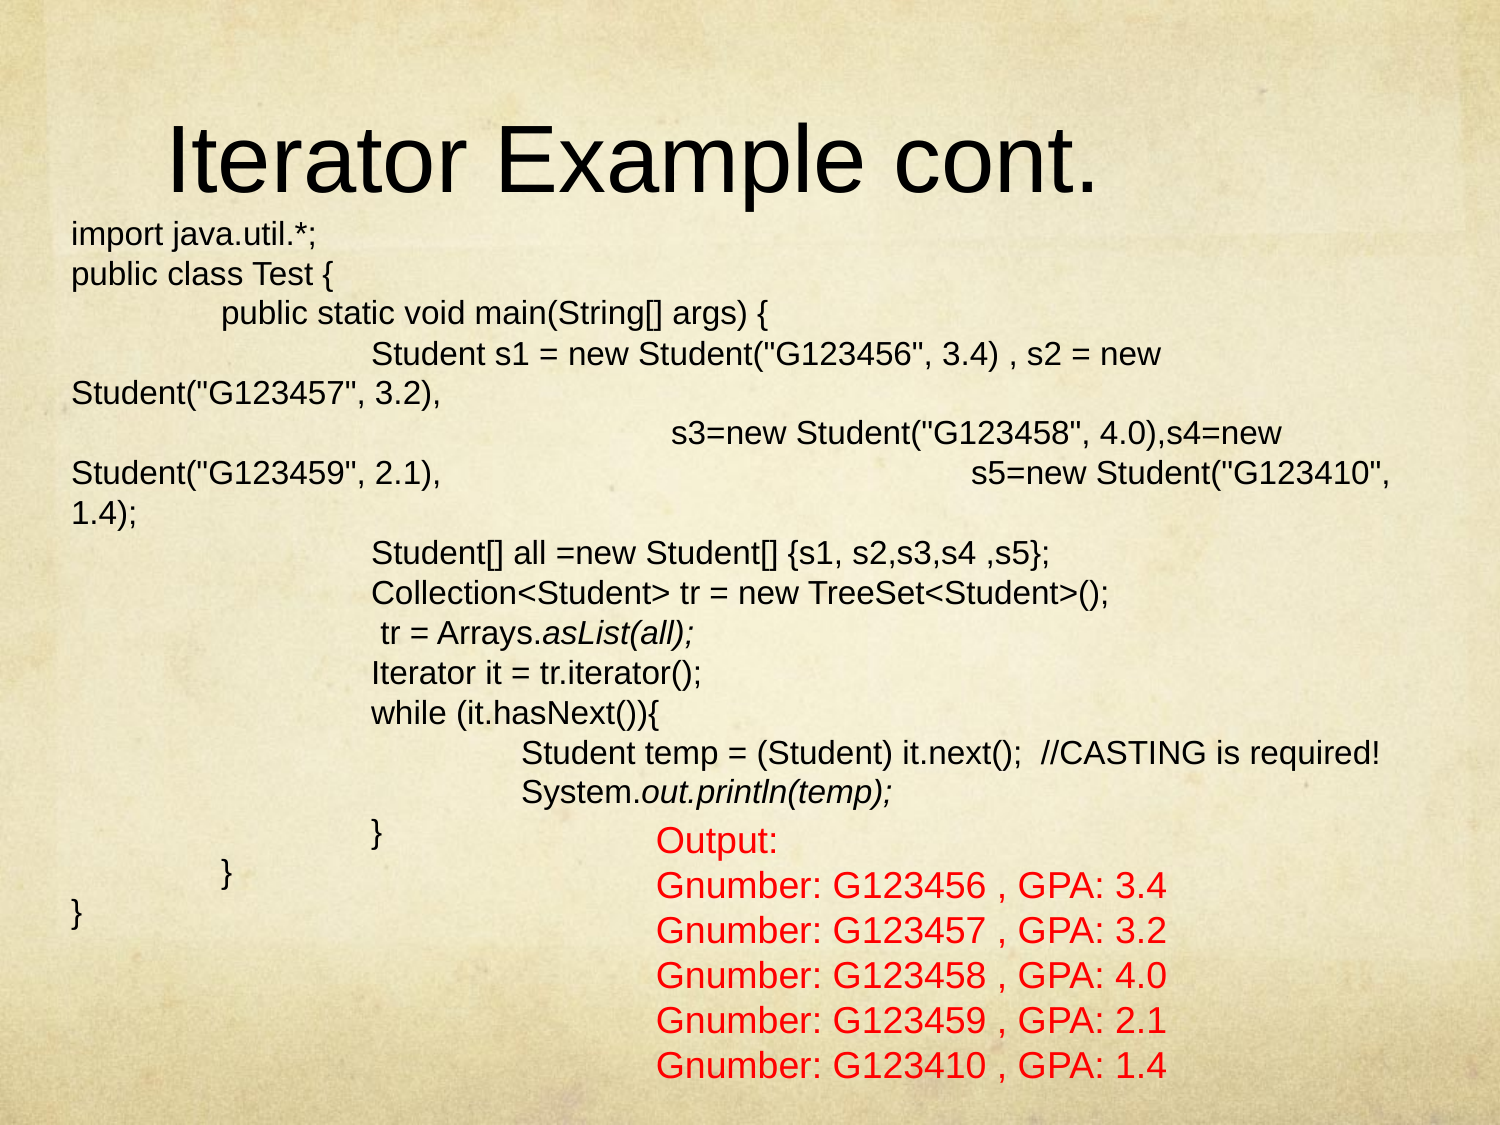

# Iterator Example cont.

import java.util.*;
public class Test {
	public static void main(String[] args) {
		Student s1 = new Student("G123456", 3.4) , s2 = new Student("G123457", 3.2),
				s3=new Student("G123458", 4.0),s4=new Student("G123459", 2.1), 				s5=new Student("G123410", 1.4);
		Student[] all =new Student[] {s1, s2,s3,s4 ,s5};
		Collection<Student> tr = new TreeSet<Student>();
		 tr = Arrays.asList(all);
		Iterator it = tr.iterator();
		while (it.hasNext()){
			Student temp = (Student) it.next();  //CASTING is required!
			System.out.println(temp);
		}
	}
}
Output:
Gnumber: G123456 , GPA: 3.4
Gnumber: G123457 , GPA: 3.2
Gnumber: G123458 , GPA: 4.0
Gnumber: G123459 , GPA: 2.1
Gnumber: G123410 , GPA: 1.4